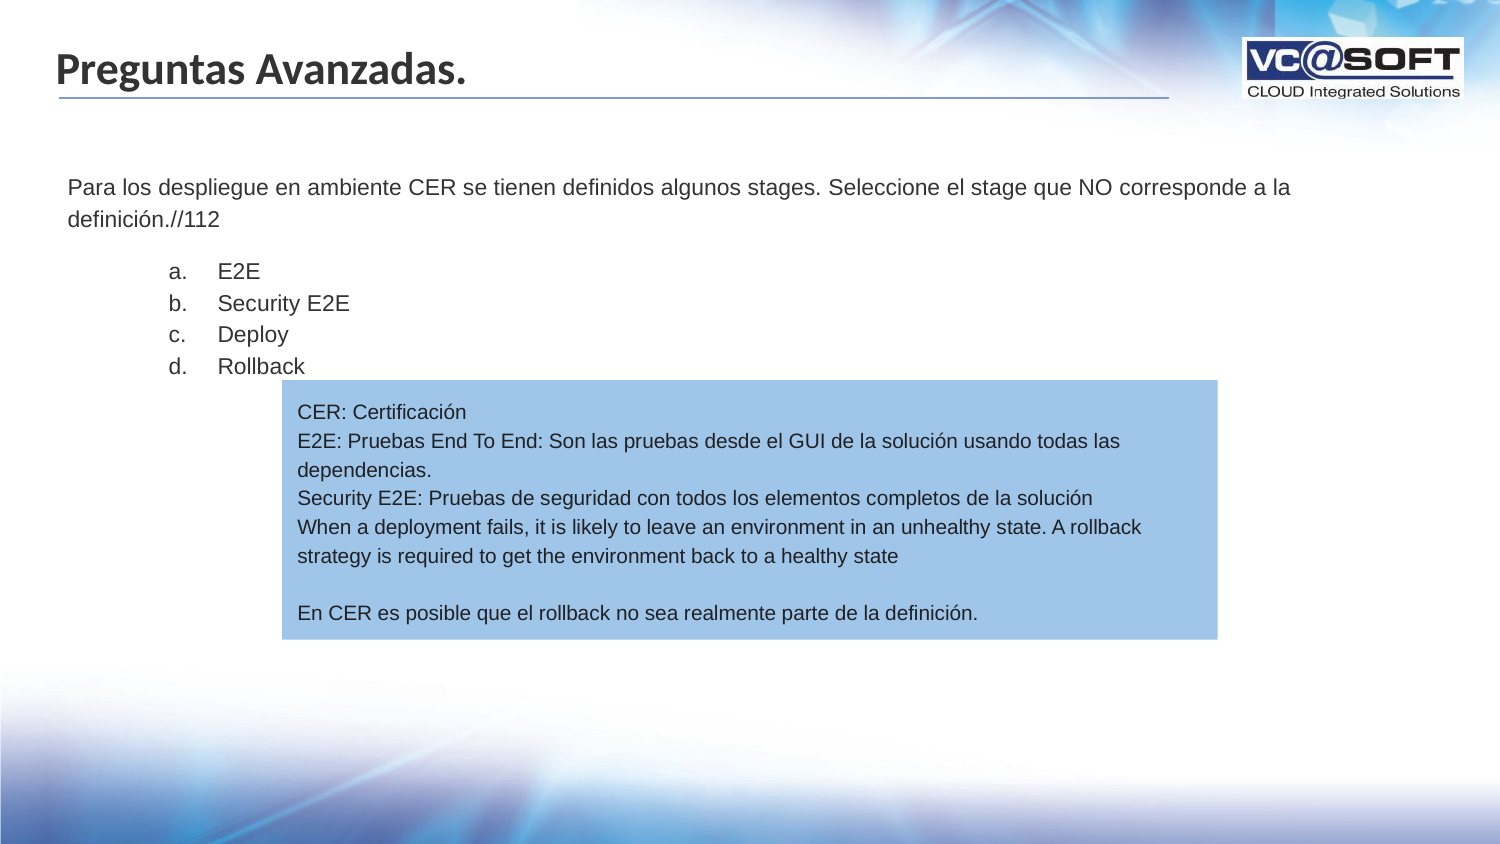

# Preguntas Avanzadas.

Para los despliegue en ambiente CER se tienen definidos algunos stages. Seleccione el stage que NO corresponde a la definición.//112
E2E
Security E2E
Deploy
Rollback
CER: Certificación
E2E: Pruebas End To End: Son las pruebas desde el GUI de la solución usando todas las dependencias.
Security E2E: Pruebas de seguridad con todos los elementos completos de la solución
When a deployment fails, it is likely to leave an environment in an unhealthy state. A rollback strategy is required to get the environment back to a healthy state
En CER es posible que el rollback no sea realmente parte de la definición.